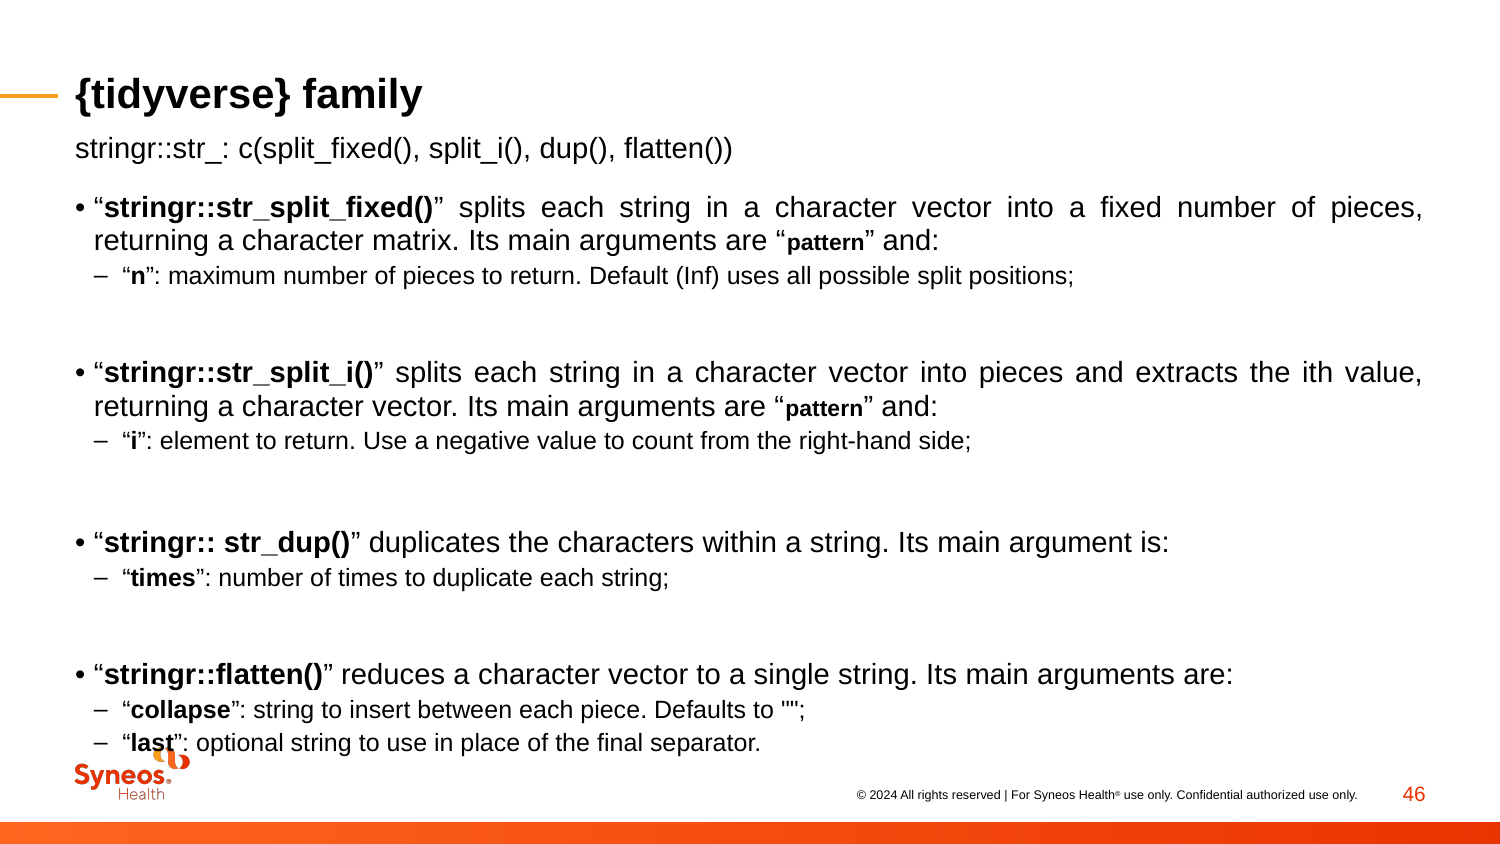

# {tidyverse} family
stringr::str_: c(split_fixed(), split_i(), dup(), flatten())
“stringr::str_split_fixed()” splits each string in a character vector into a fixed number of pieces, returning a character matrix. Its main arguments are “pattern” and:
“n”: maximum number of pieces to return. Default (Inf) uses all possible split positions;

“stringr::str_split_i()” splits each string in a character vector into pieces and extracts the ith value, returning a character vector. Its main arguments are “pattern” and:
“i”: element to return. Use a negative value to count from the right-hand side;

“stringr:: str_dup()” duplicates the characters within a string. Its main argument is:
“times”: number of times to duplicate each string;

“stringr::flatten()” reduces a character vector to a single string. Its main arguments are:
“collapse”: string to insert between each piece. Defaults to "";
“last”: optional string to use in place of the final separator.